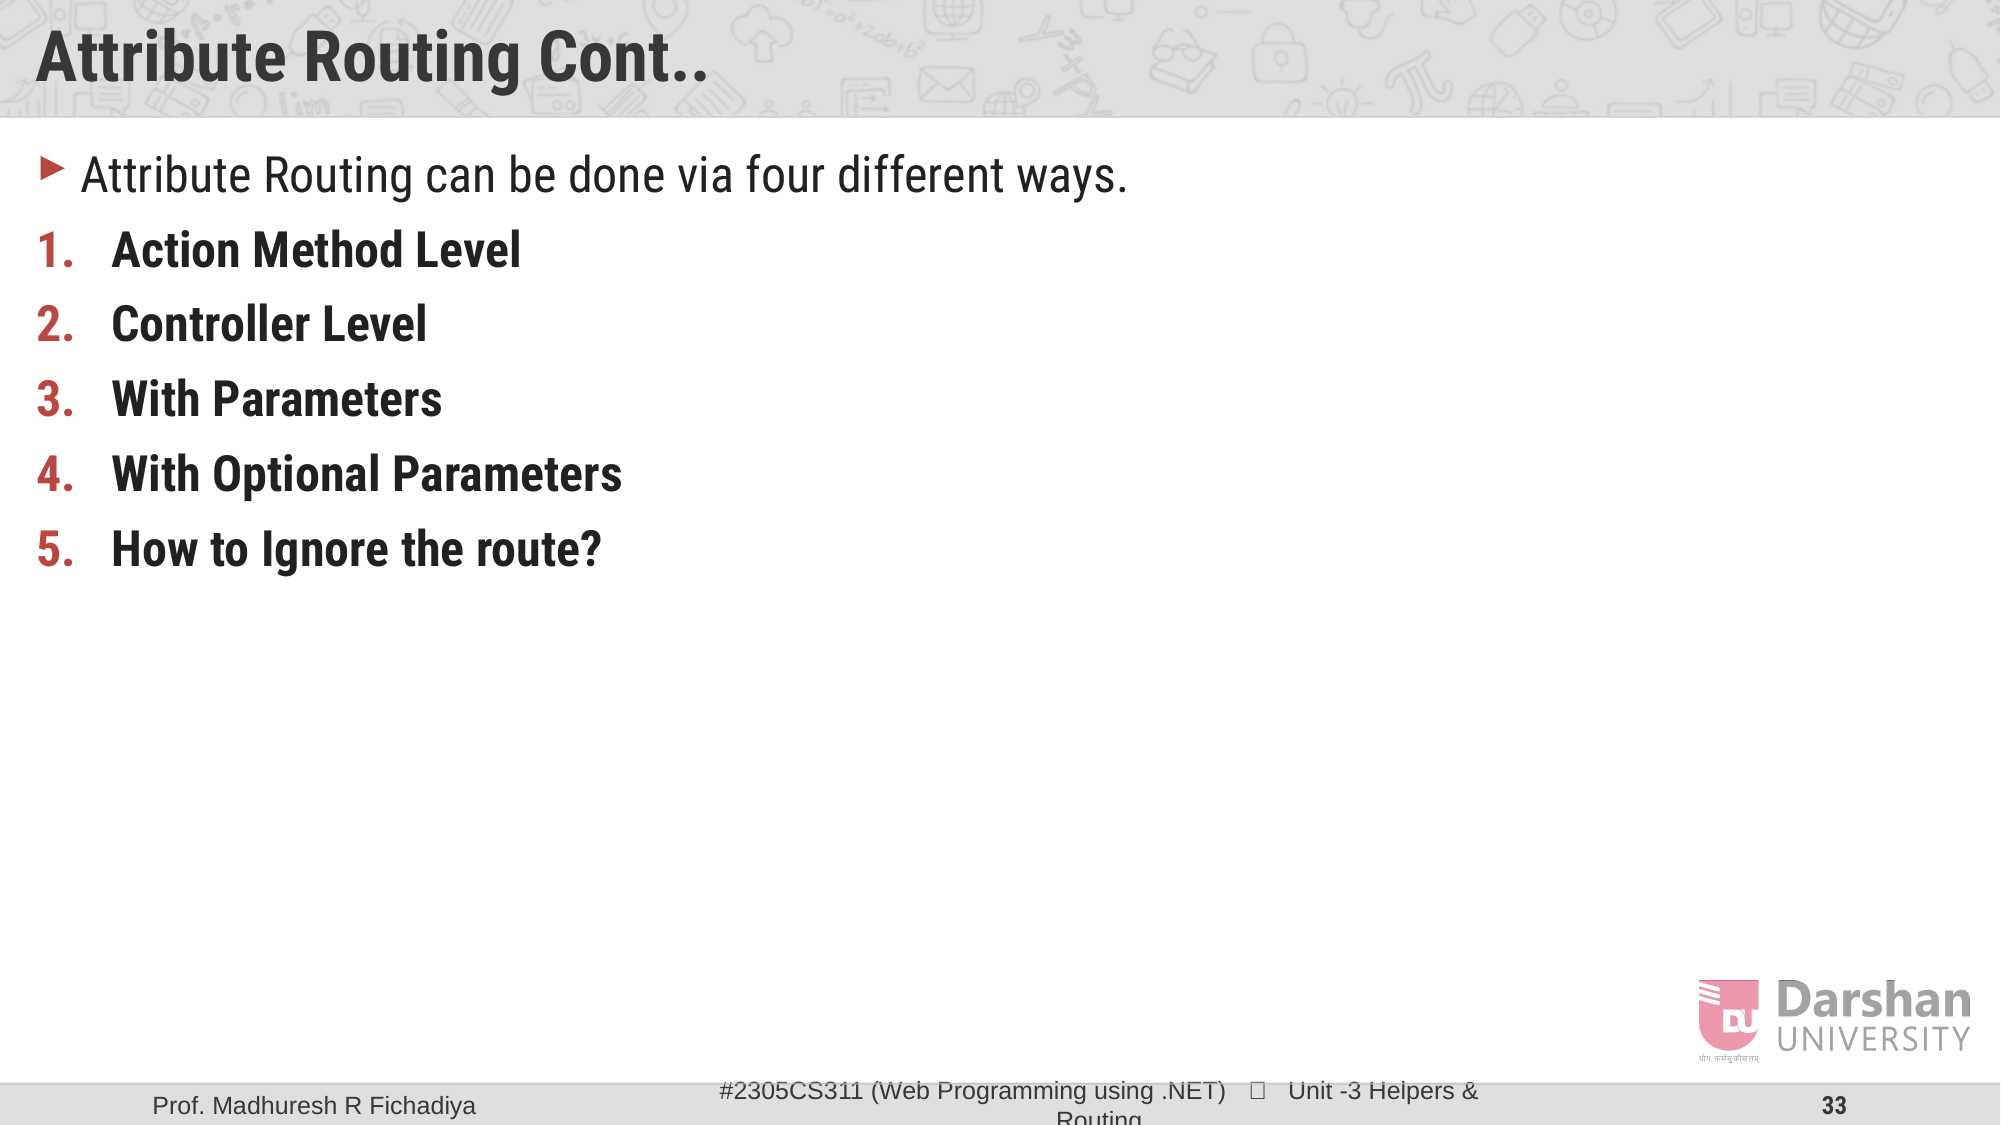

# Attribute Routing Cont..
Attribute Routing can be done via four different ways.
Action Method Level
Controller Level
With Parameters
With Optional Parameters
How to Ignore the route?